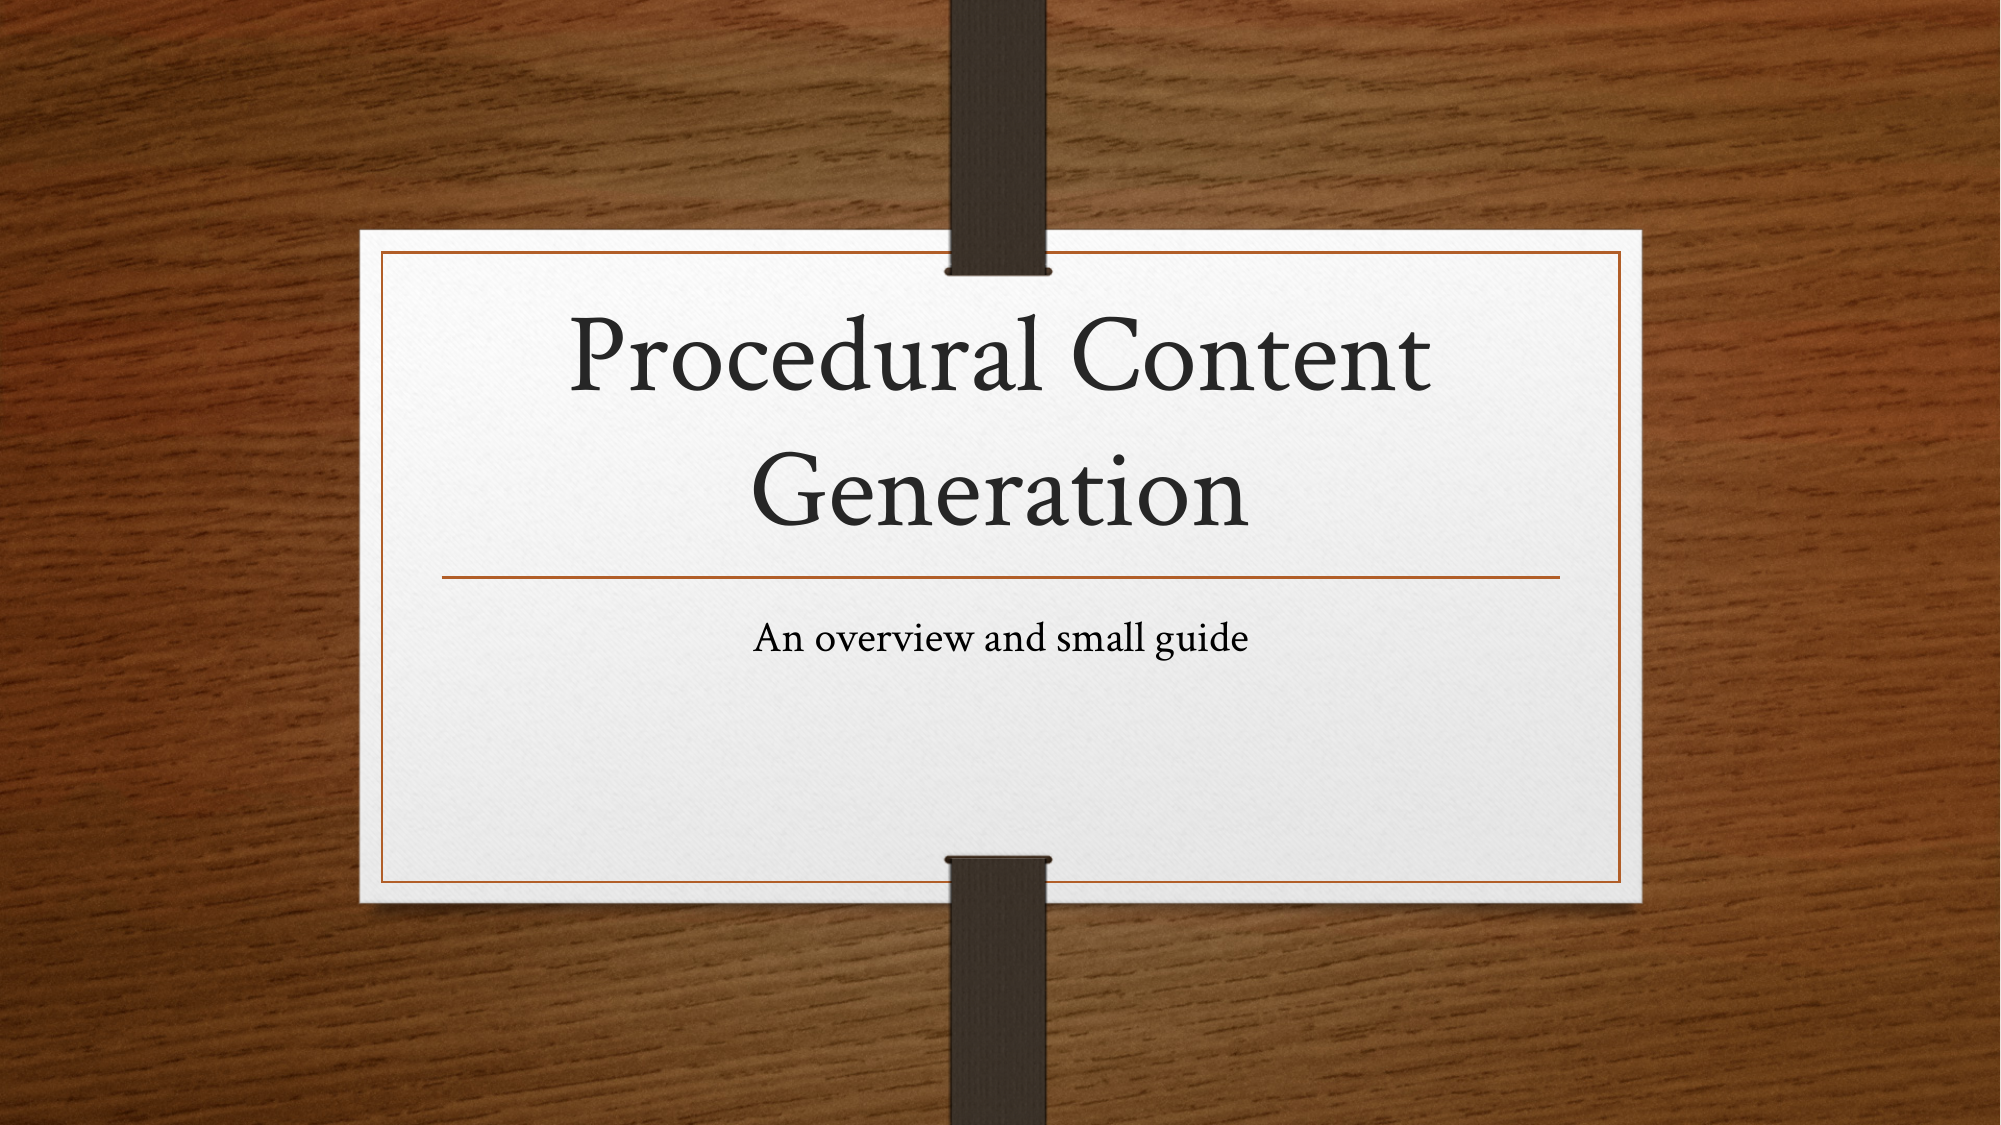

# Procedural Content Generation
An overview and small guide